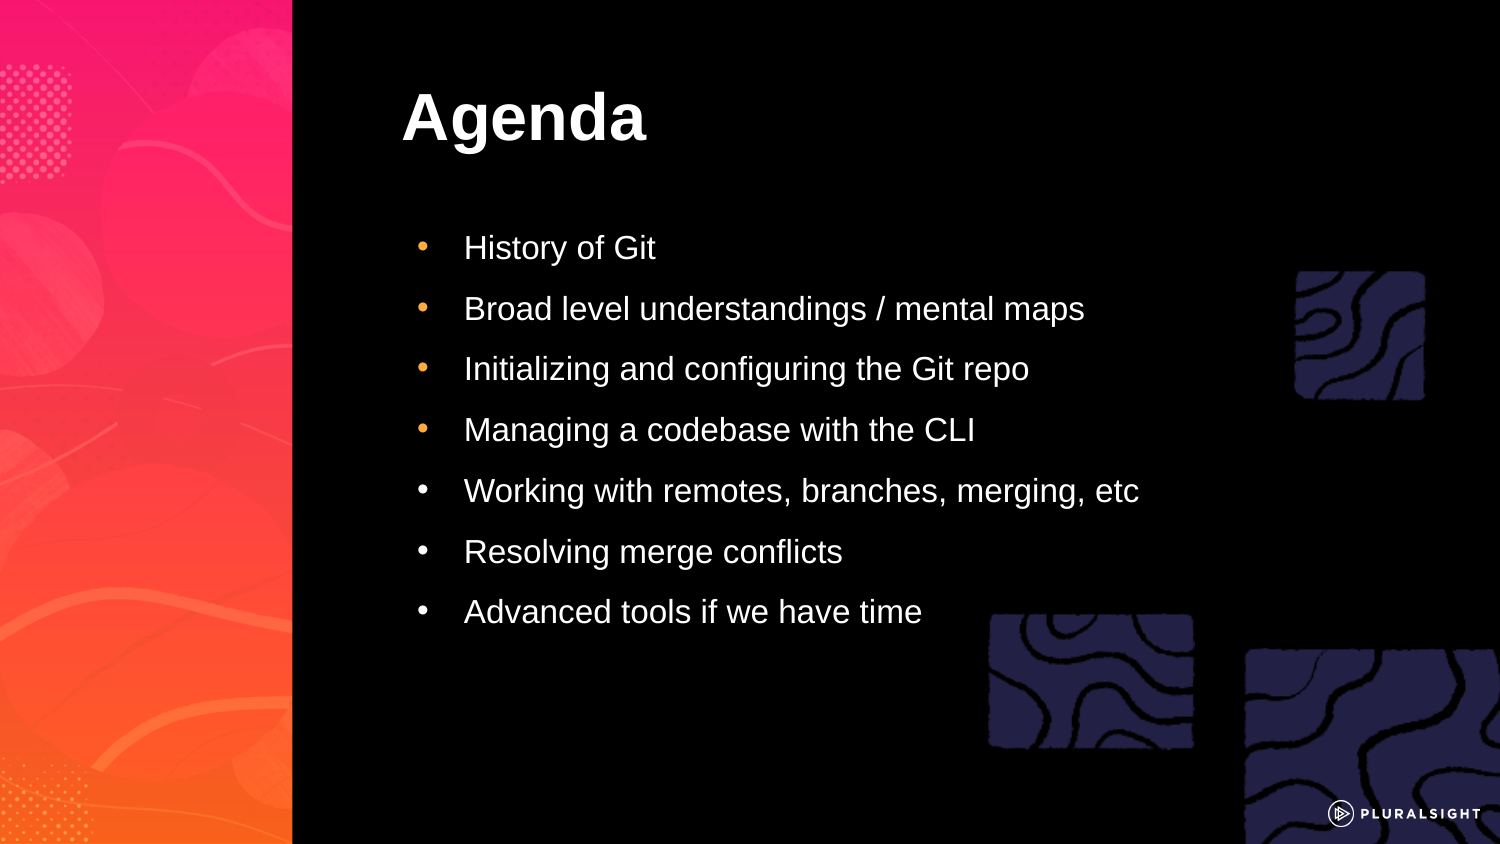

History of Git
Broad level understandings / mental maps
Initializing and configuring the Git repo
Managing a codebase with the CLI
Working with remotes, branches, merging, etc
Resolving merge conflicts
Advanced tools if we have time